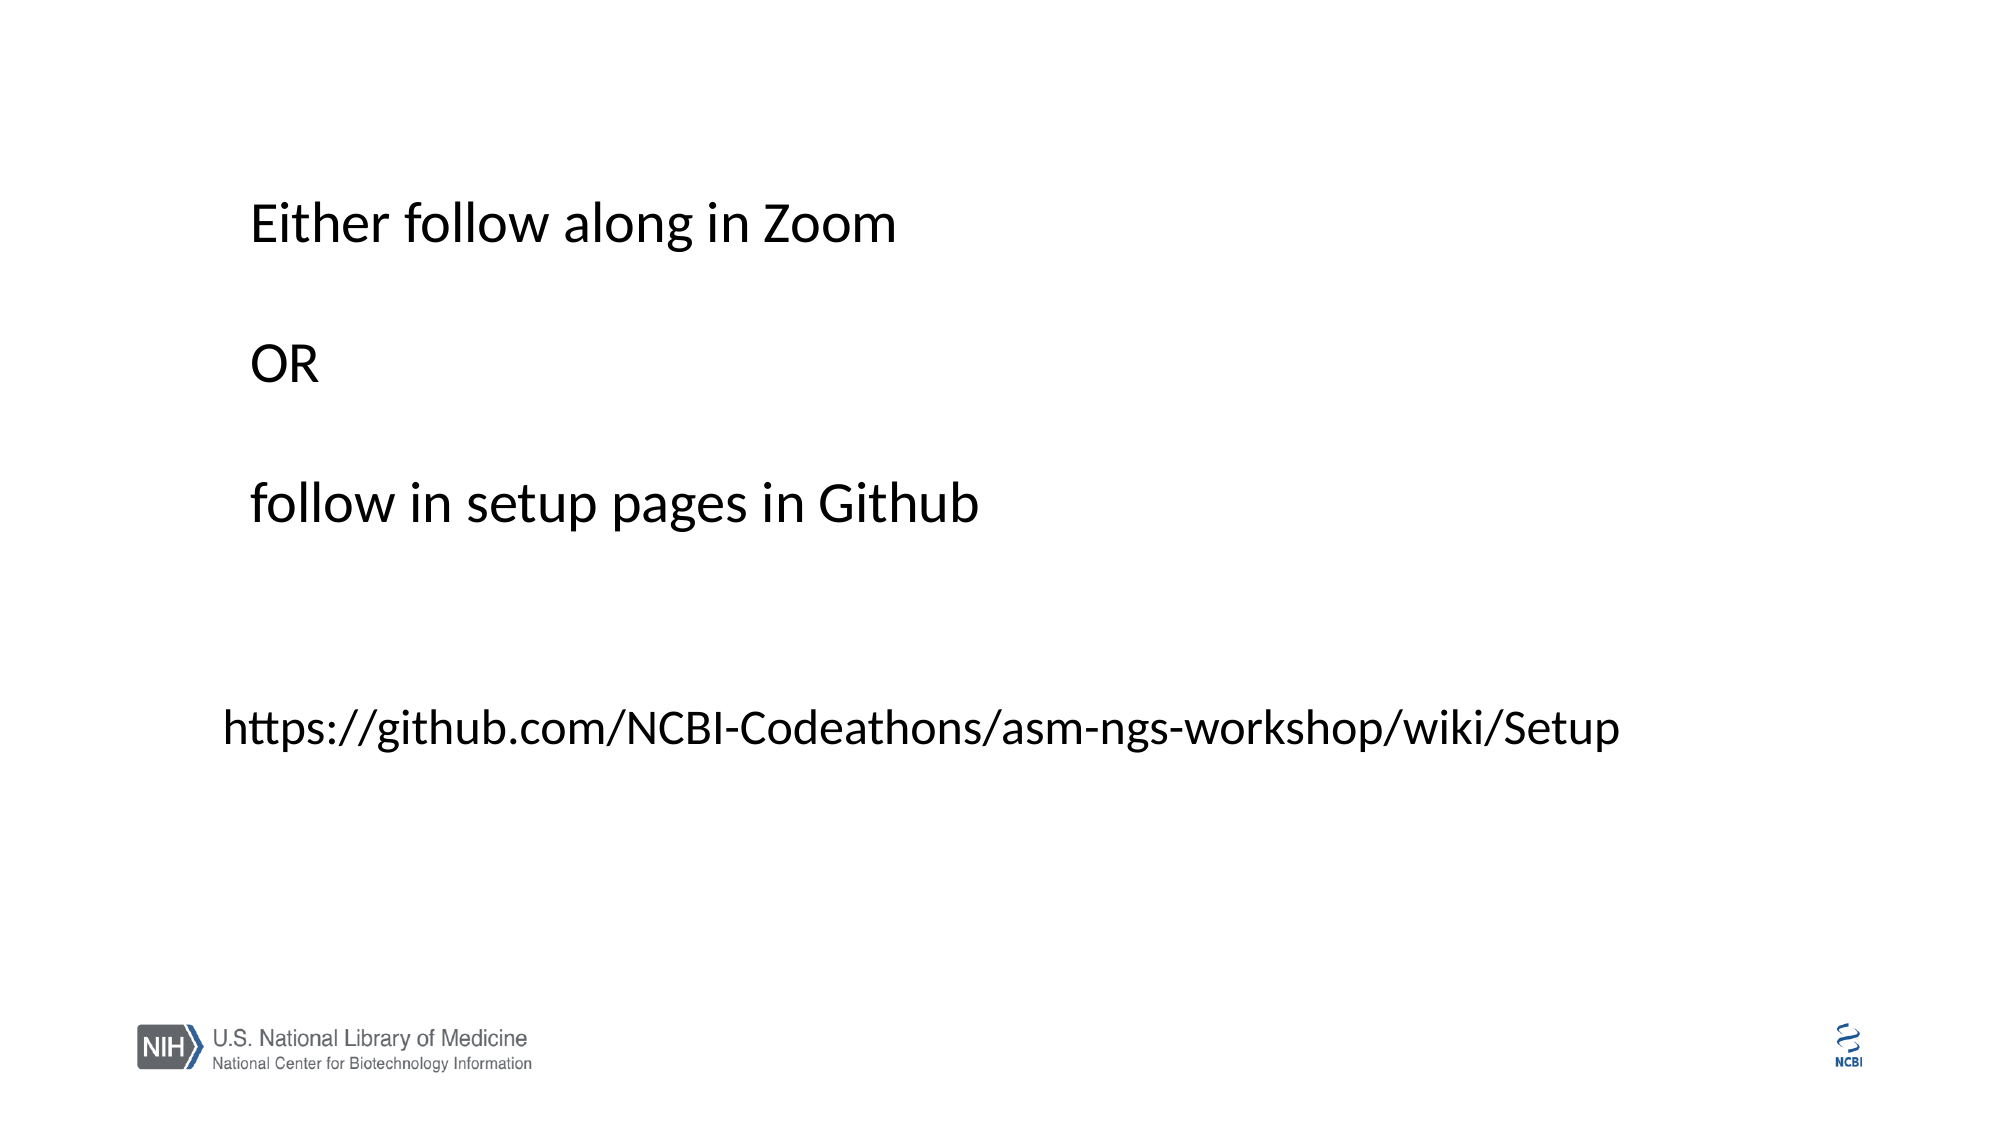

Either follow along in Zoom

OR

follow in setup pages in Github

https://github.com/NCBI-Codeathons/asm-ngs-workshop/wiki/Setup